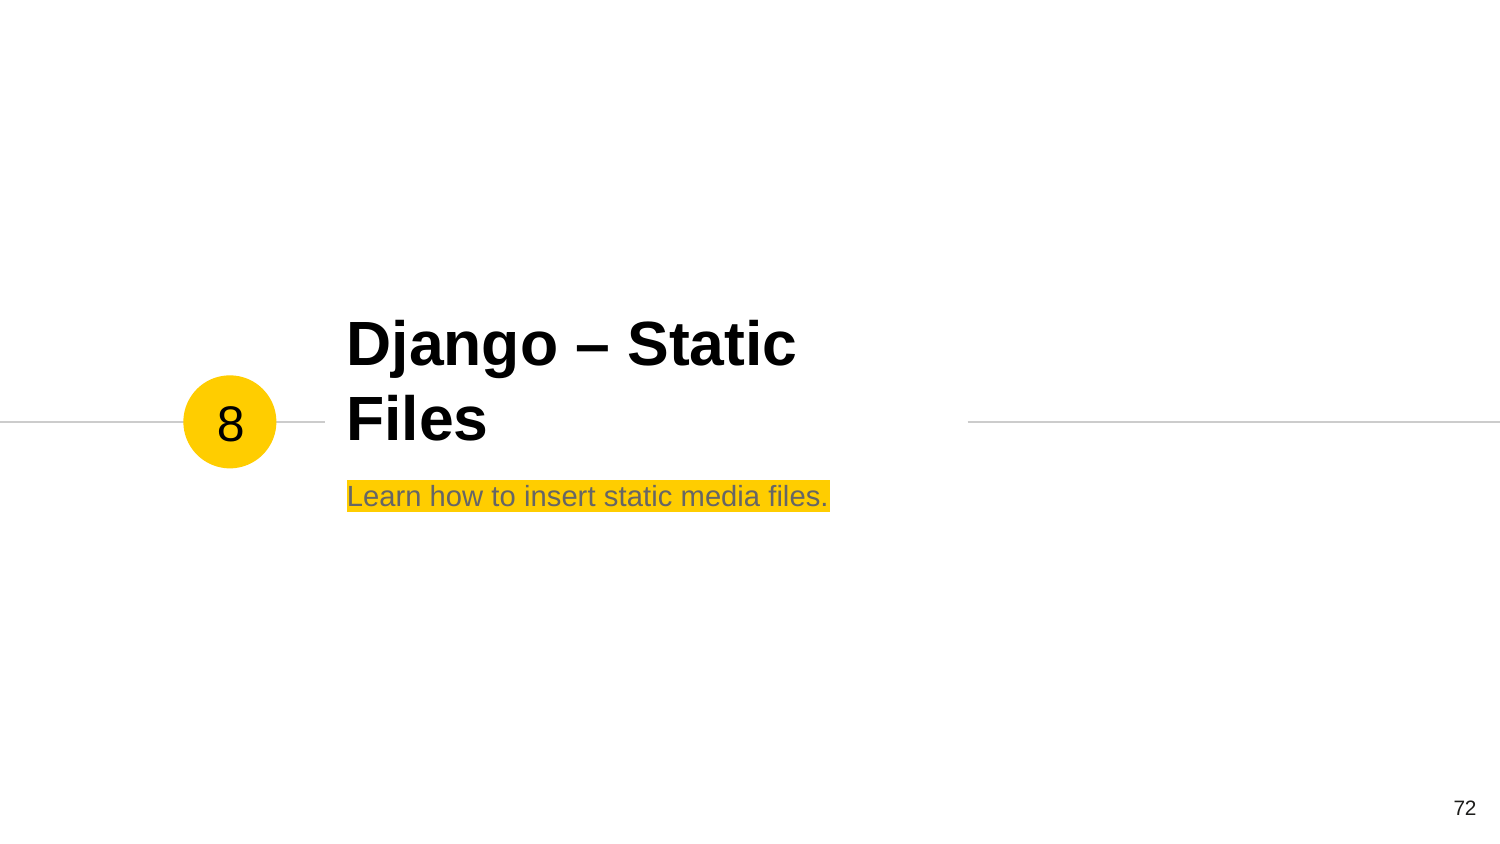

# Django – Static Files
8
Learn how to insert static media files.
72